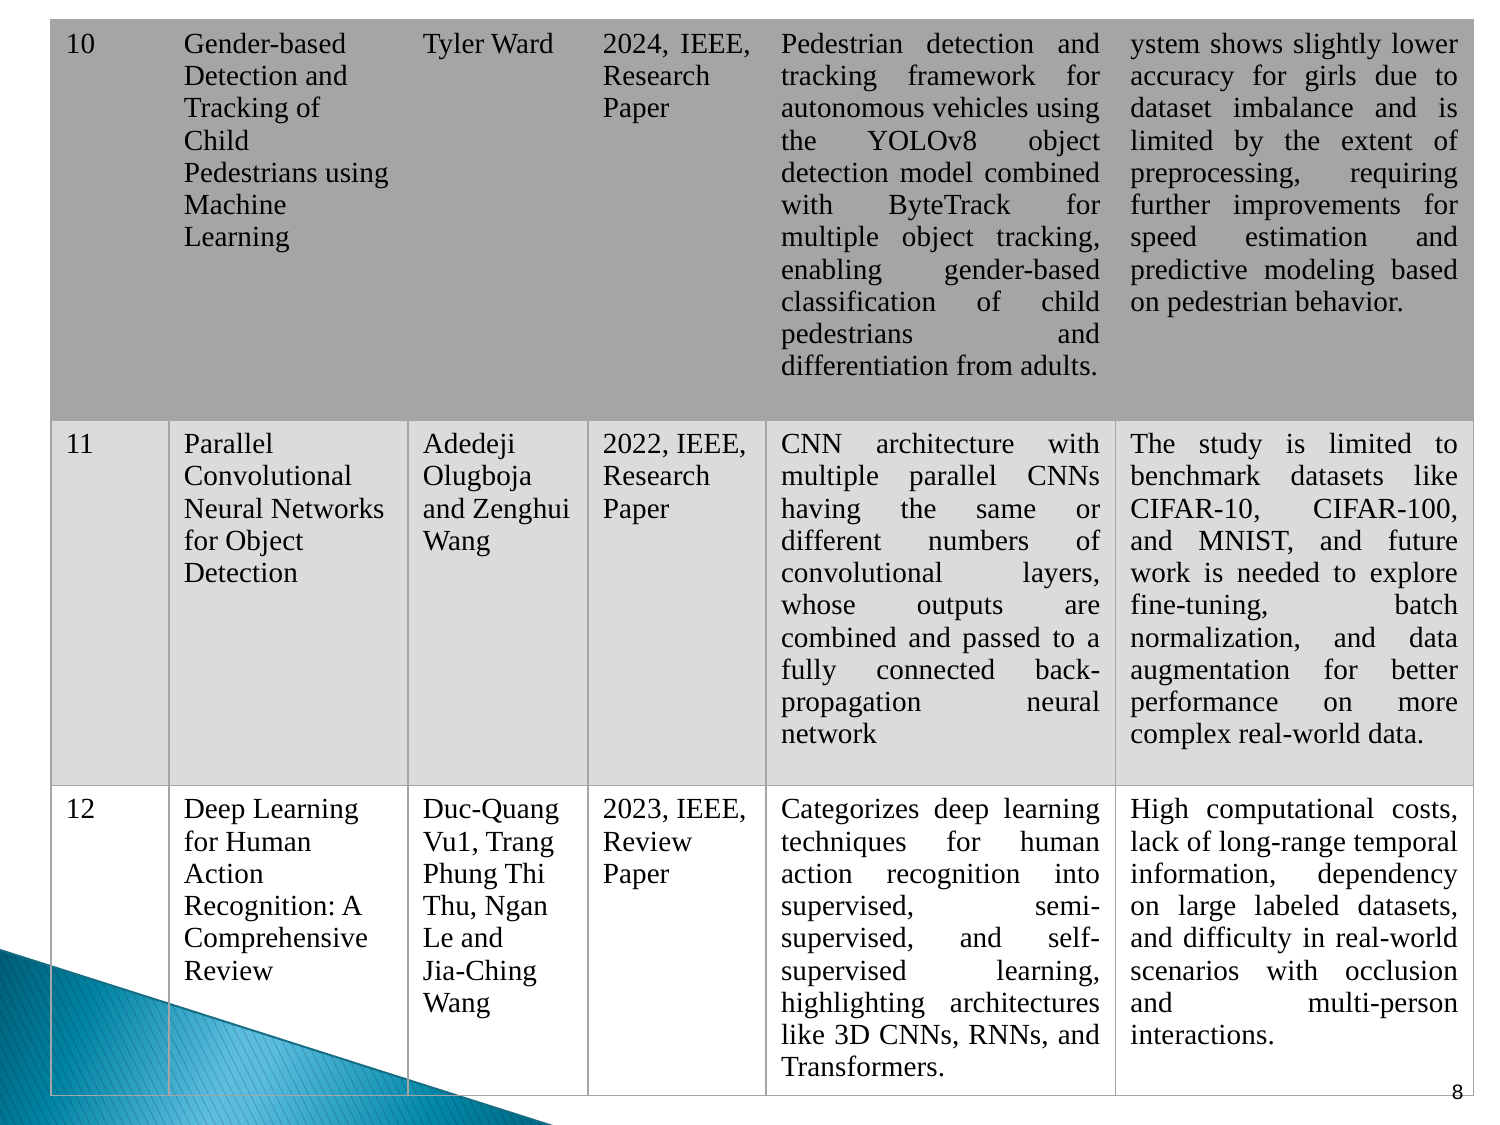

| 10 | Gender-based Detection and Tracking of Child Pedestrians using Machine Learning | Tyler Ward | 2024, IEEE, Research Paper | Pedestrian detection and tracking framework for autonomous vehicles using the YOLOv8 object detection model combined with ByteTrack for multiple object tracking, enabling gender-based classification of child pedestrians and differentiation from adults. | ystem shows slightly lower accuracy for girls due to dataset imbalance and is limited by the extent of preprocessing, requiring further improvements for speed estimation and predictive modeling based on pedestrian behavior. |
| --- | --- | --- | --- | --- | --- |
| 11 | Parallel Convolutional Neural Networks for Object Detection | Adedeji Olugboja and Zenghui Wang | 2022, IEEE, Research Paper | CNN architecture with multiple parallel CNNs having the same or different numbers of convolutional layers, whose outputs are combined and passed to a fully connected back-propagation neural network | The study is limited to benchmark datasets like CIFAR-10, CIFAR-100, and MNIST, and future work is needed to explore fine-tuning, batch normalization, and data augmentation for better performance on more complex real-world data. |
| 12 | Deep Learning for Human Action Recognition: A Comprehensive Review | Duc-Quang Vu1, Trang Phung Thi Thu, Ngan Le and Jia-Ching Wang | 2023, IEEE, Review Paper | Categorizes deep learning techniques for human action recognition into supervised, semi-supervised, and self-supervised learning, highlighting architectures like 3D CNNs, RNNs, and Transformers. | High computational costs, lack of long-range temporal information, dependency on large labeled datasets, and difficulty in real-world scenarios with occlusion and multi-person interactions. |
8